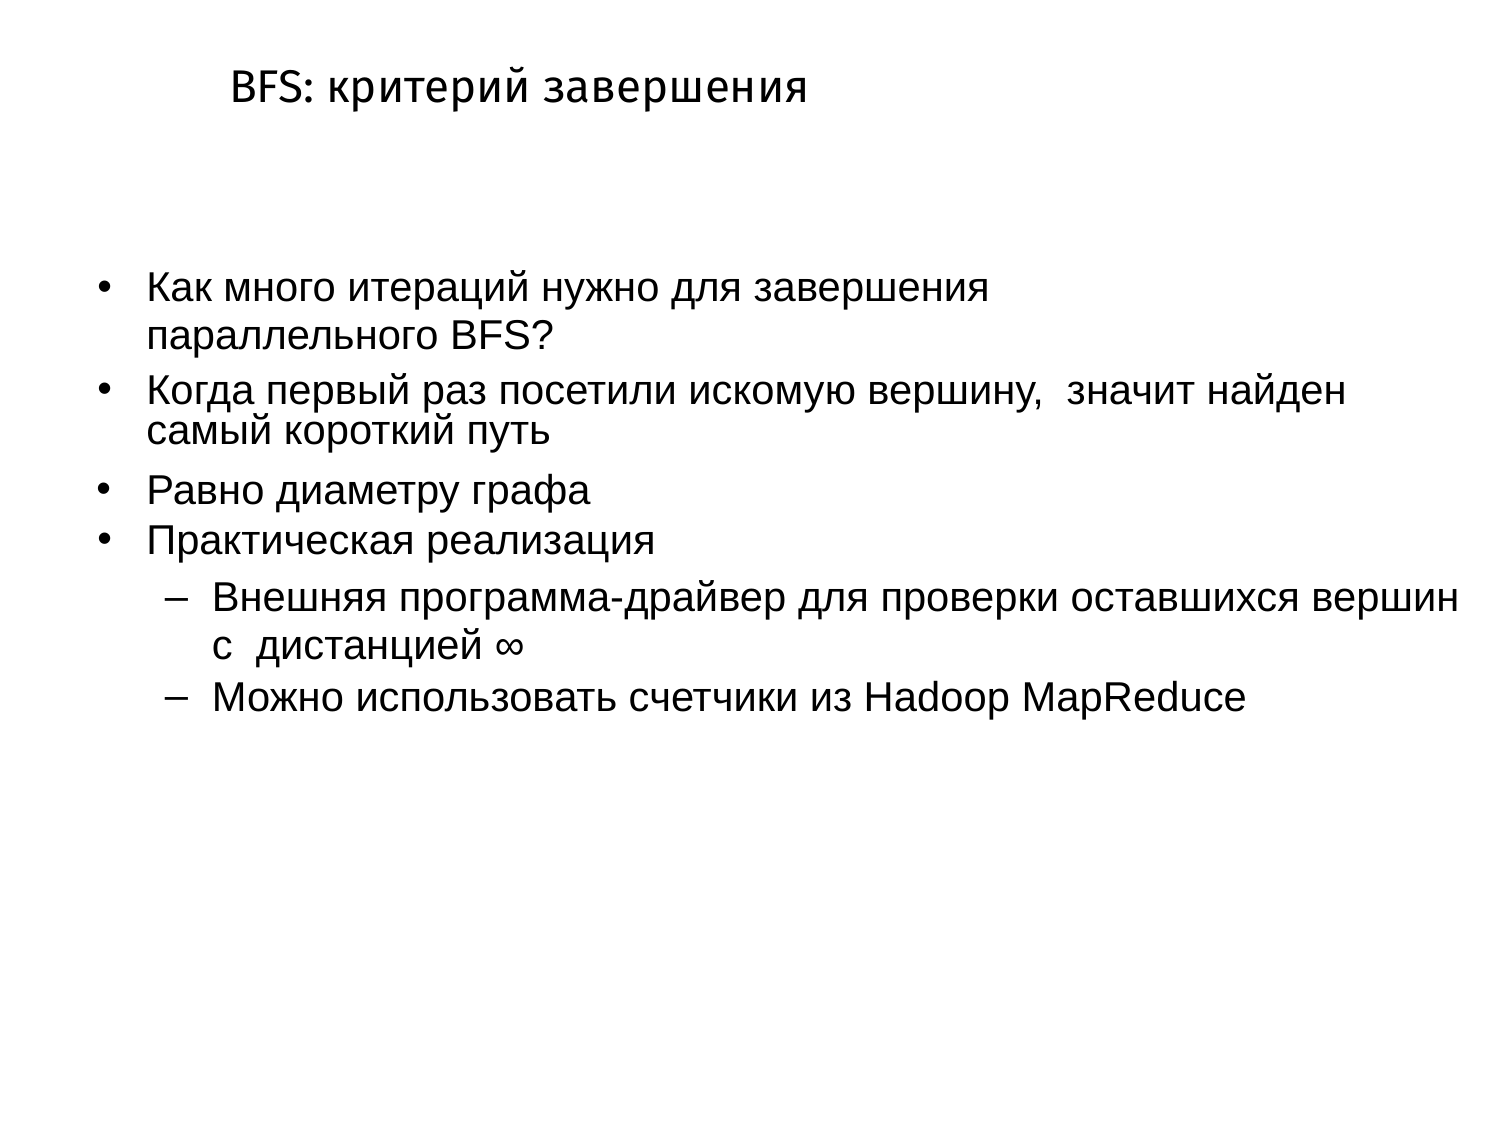

# BFS: критерий завершения
Как много итераций нужно для завершения  параллельного BFS?
Когда первый раз посетили искомую вершину,  значит найден самый короткий путь
Равно диаметру графа
Практическая реализация
Внешняя программа-драйвер для проверки оставшихся вершин с  дистанцией ∞
Можно использовать счетчики из Hadoop MapReduce